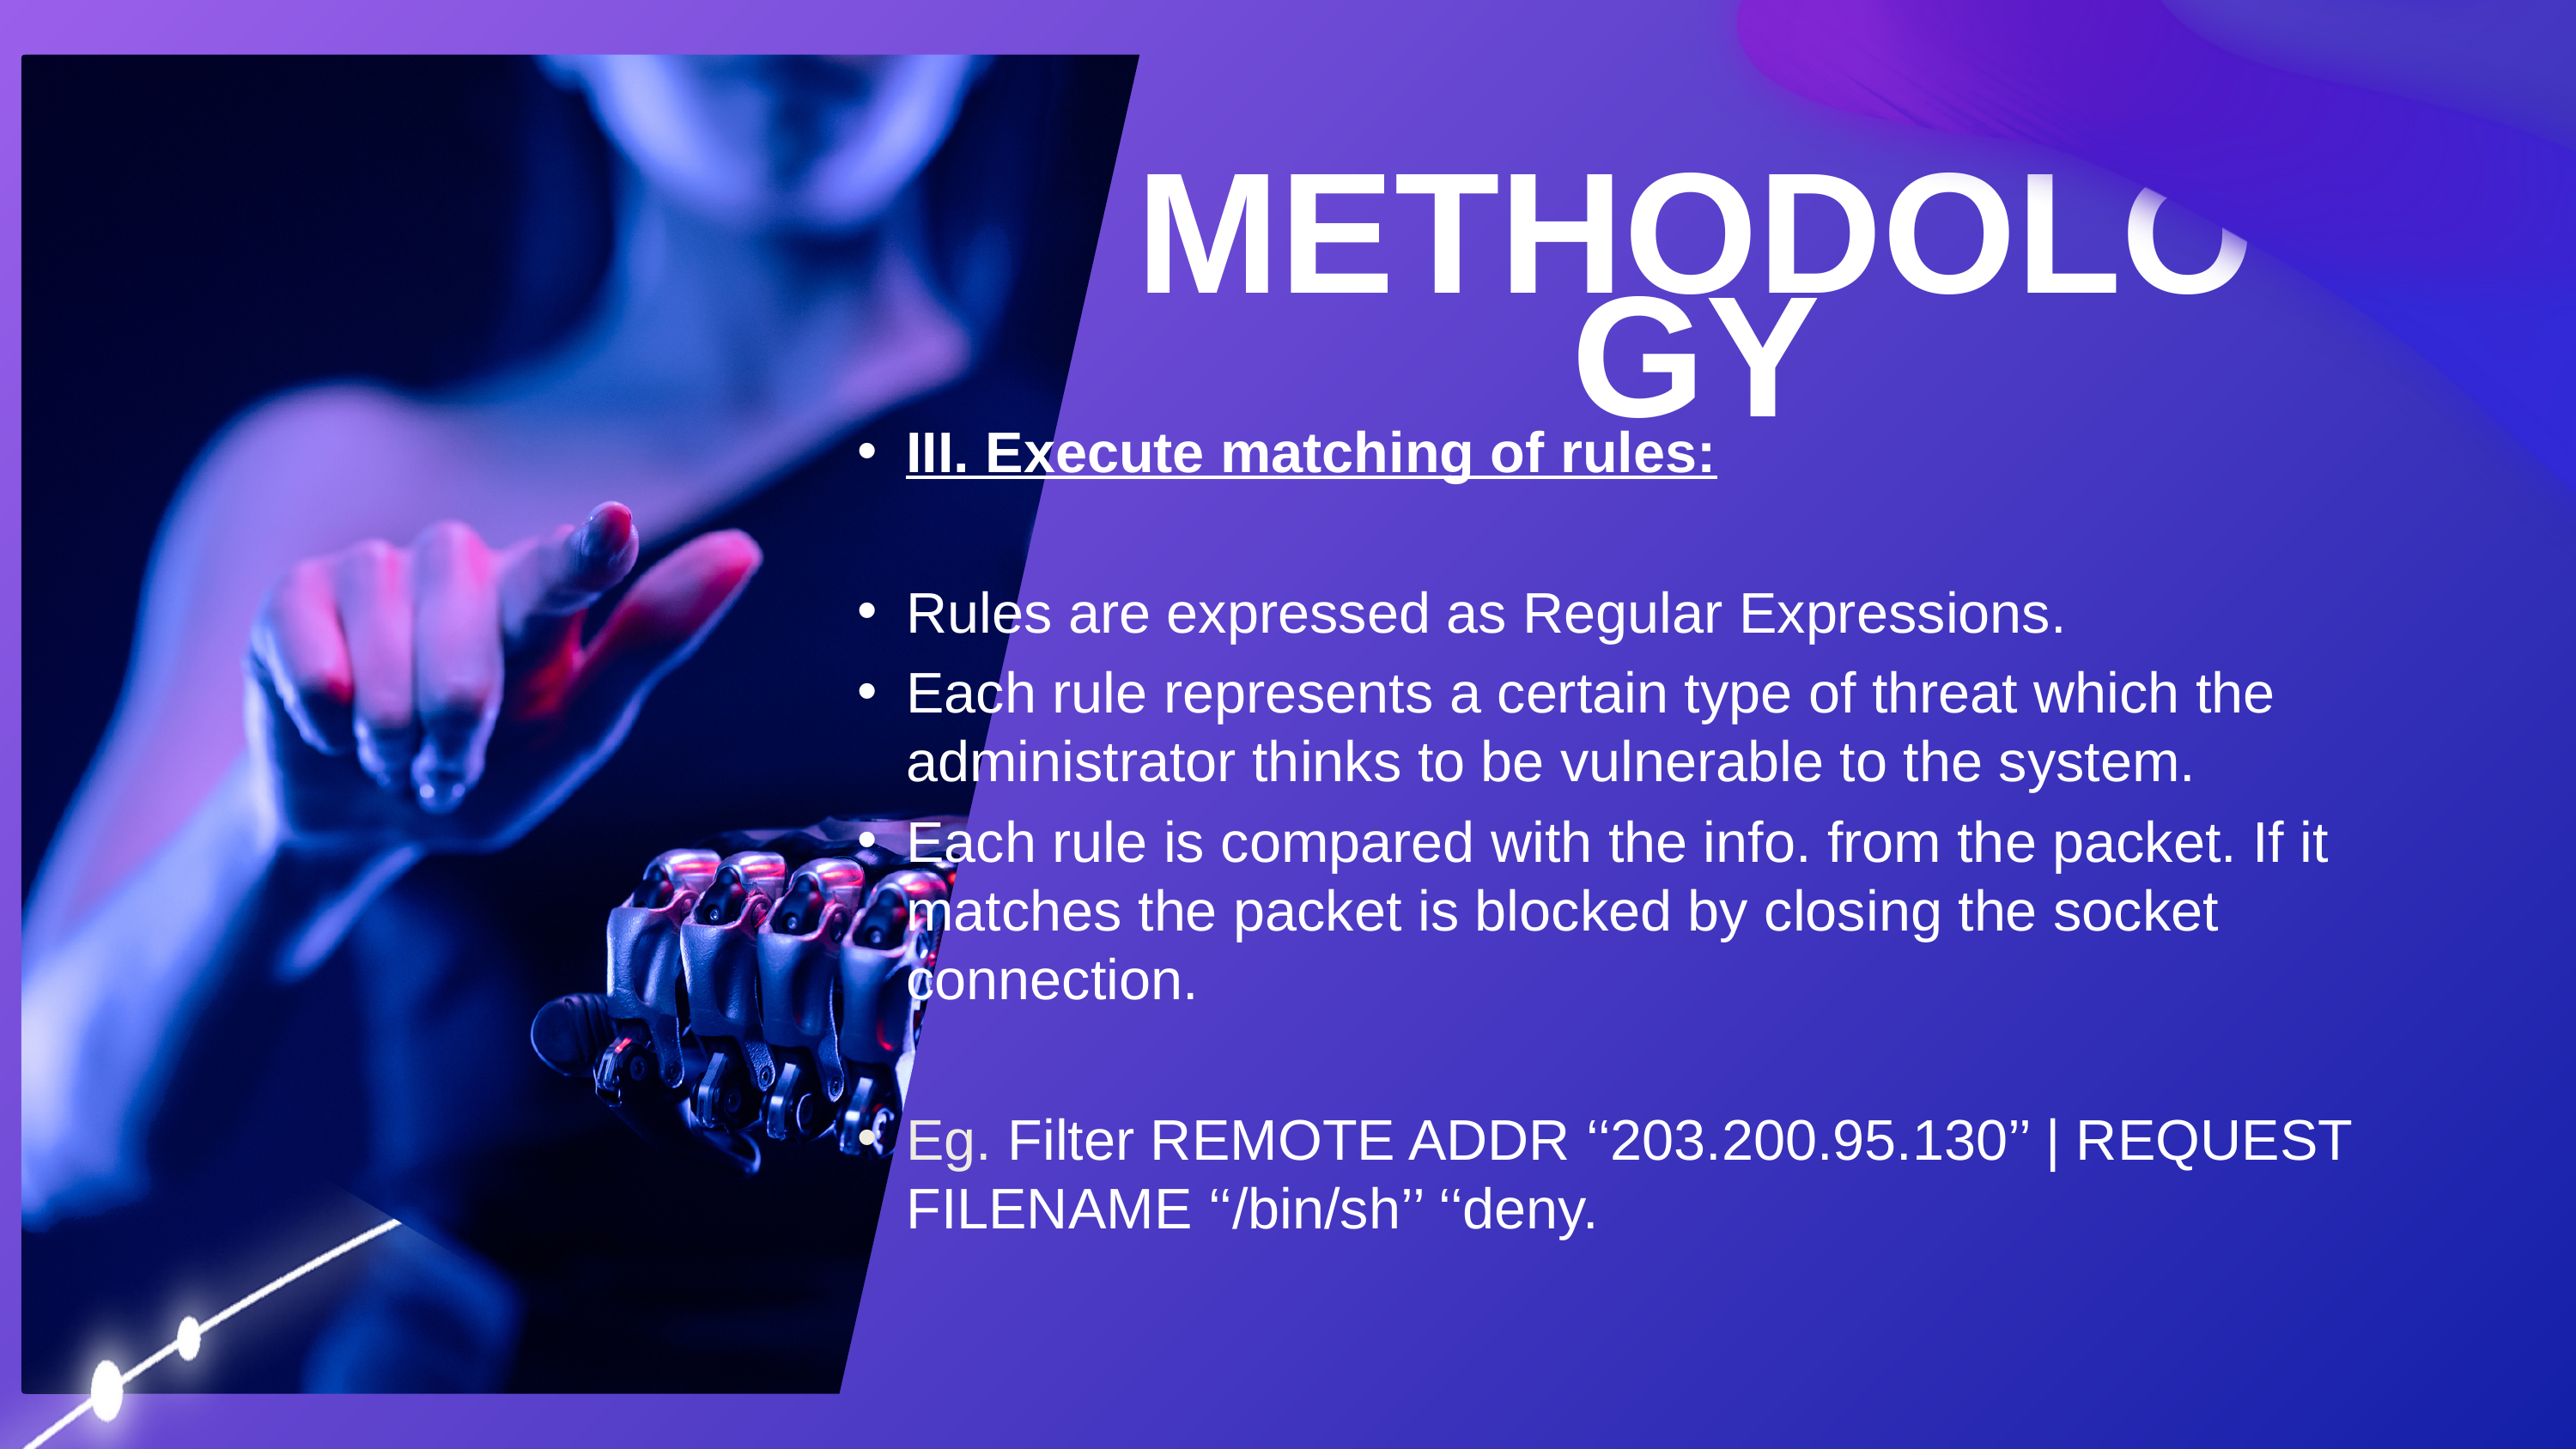

METHODOLOGY
III. Execute matching of rules:

Rules are expressed as Regular Expressions.
Each rule represents a certain type of threat which the administrator thinks to be vulnerable to the system.
Each rule is compared with the info. from the packet. If it matches the packet is blocked by closing the socket connection.

Eg. Filter REMOTE ADDR ‘‘203.200.95.130’’ | REQUEST FILENAME ‘‘/bin/sh’’ ‘‘deny.